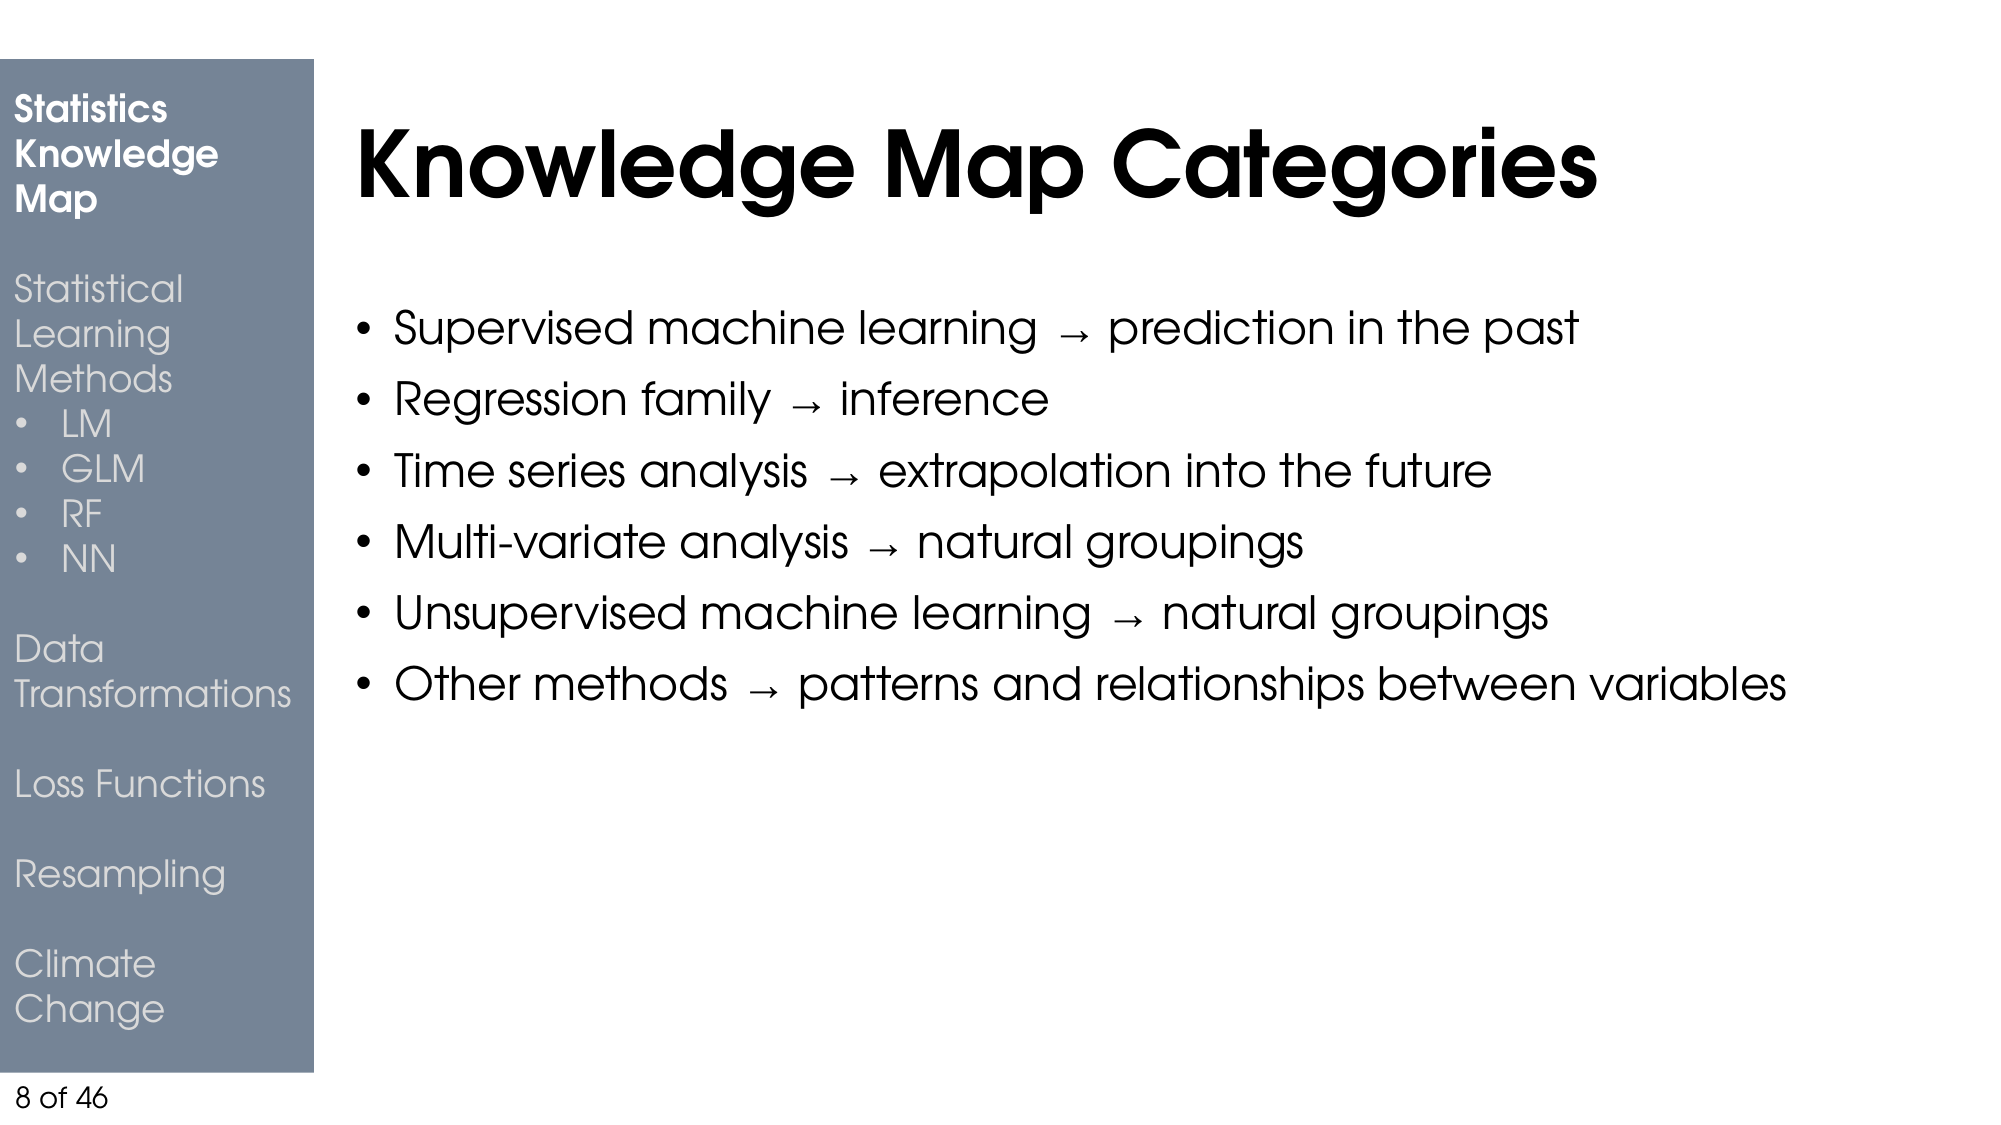

# Knowledge Map Categories
Statistics Knowledge Map

Statistical Learning Methods
LM
GLM
RF
NN

Data Transformations

Loss Functions

Resampling

Climate Change
Supervised machine learning → prediction in the past
Regression family → inference
Time series analysis → extrapolation into the future
Multi-variate analysis → natural groupings
Unsupervised machine learning → natural groupings
Other methods → patterns and relationships between variables